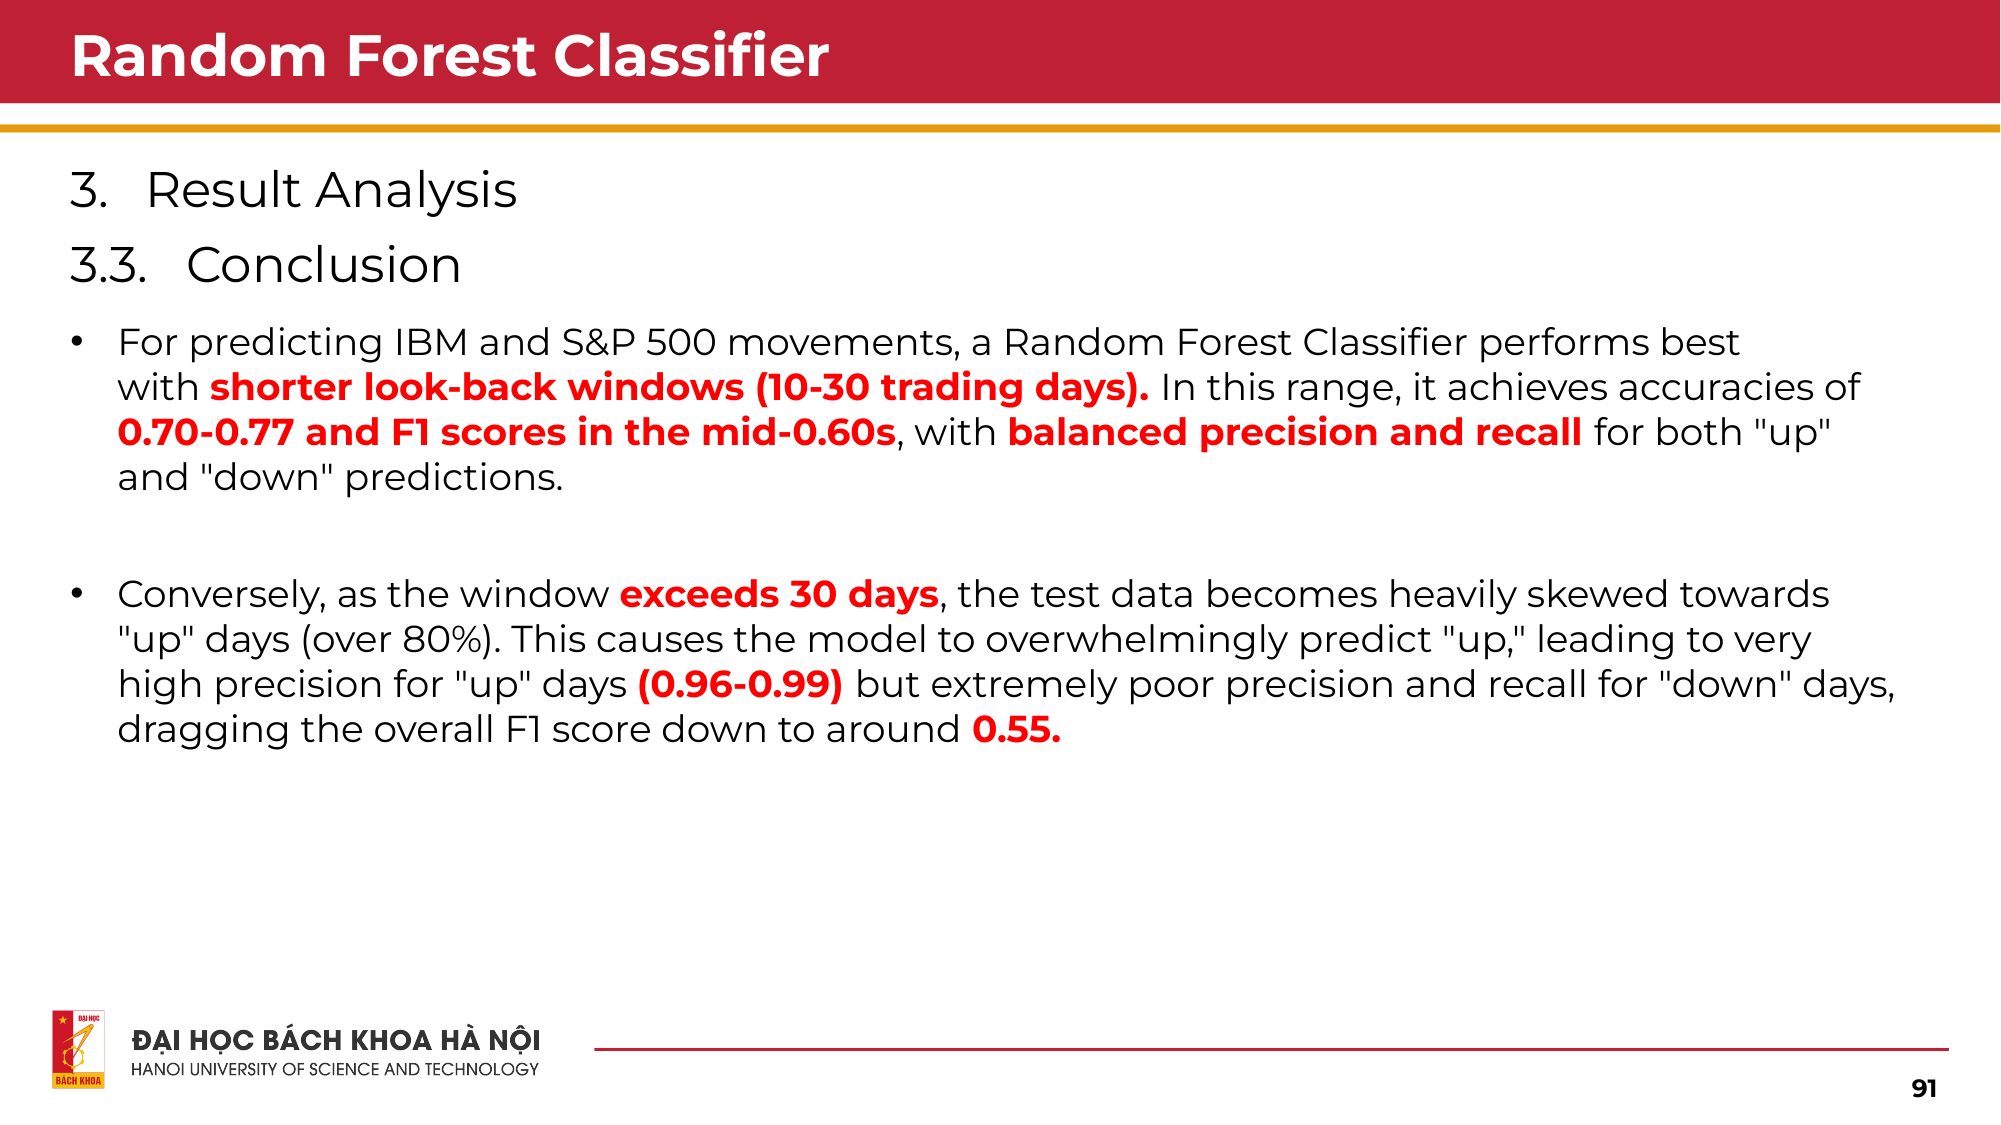

# Random Forest Classifier
Result Analysis
3.3.   Conclusion

For predicting IBM and S&P 500 movements, a Random Forest Classifier performs best with shorter look-back windows (10-30 trading days). In this range, it achieves accuracies of 0.70-0.77 and F1 scores in the mid-0.60s, with balanced precision and recall for both "up" and "down" predictions.
Conversely, as the window exceeds 30 days, the test data becomes heavily skewed towards "up" days (over 80%). This causes the model to overwhelmingly predict "up," leading to very high precision for "up" days (0.96-0.99) but extremely poor precision and recall for "down" days, dragging the overall F1 score down to around 0.55.
91